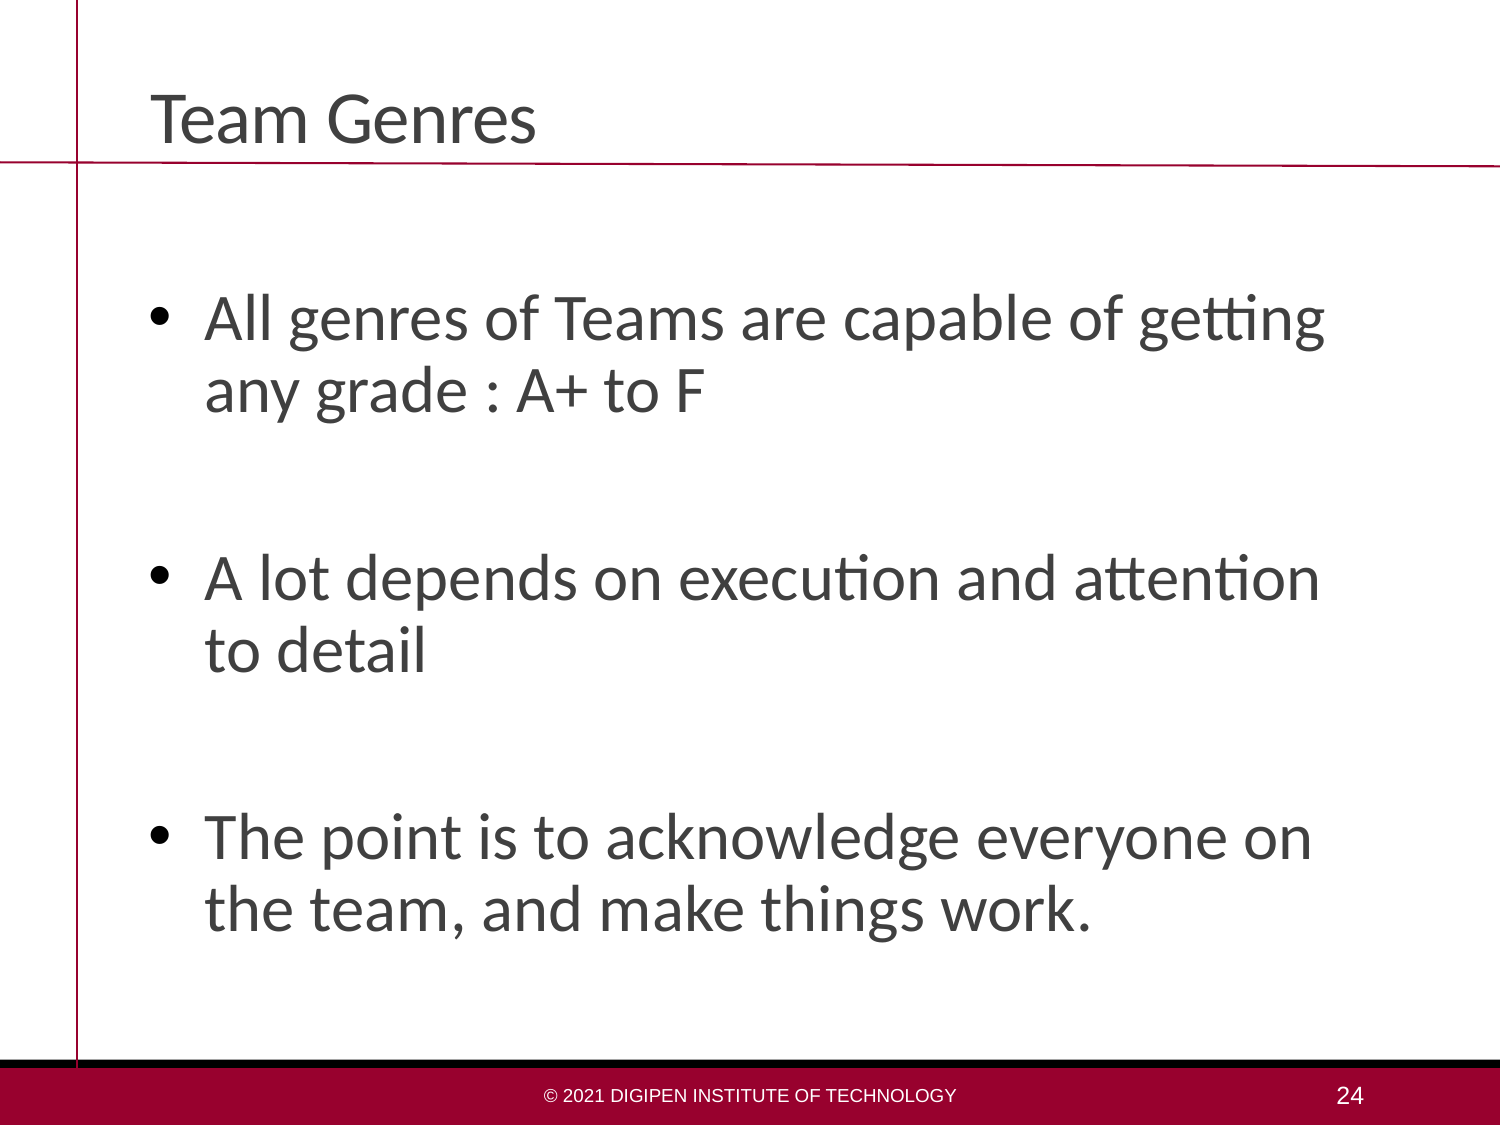

# Team Genres

All genres of Teams are capable of getting any grade : A+ to F

A lot depends on execution and attention to detail

The point is to acknowledge everyone on the team, and make things work.

© 2021 DigiPen Institute of Technology
24